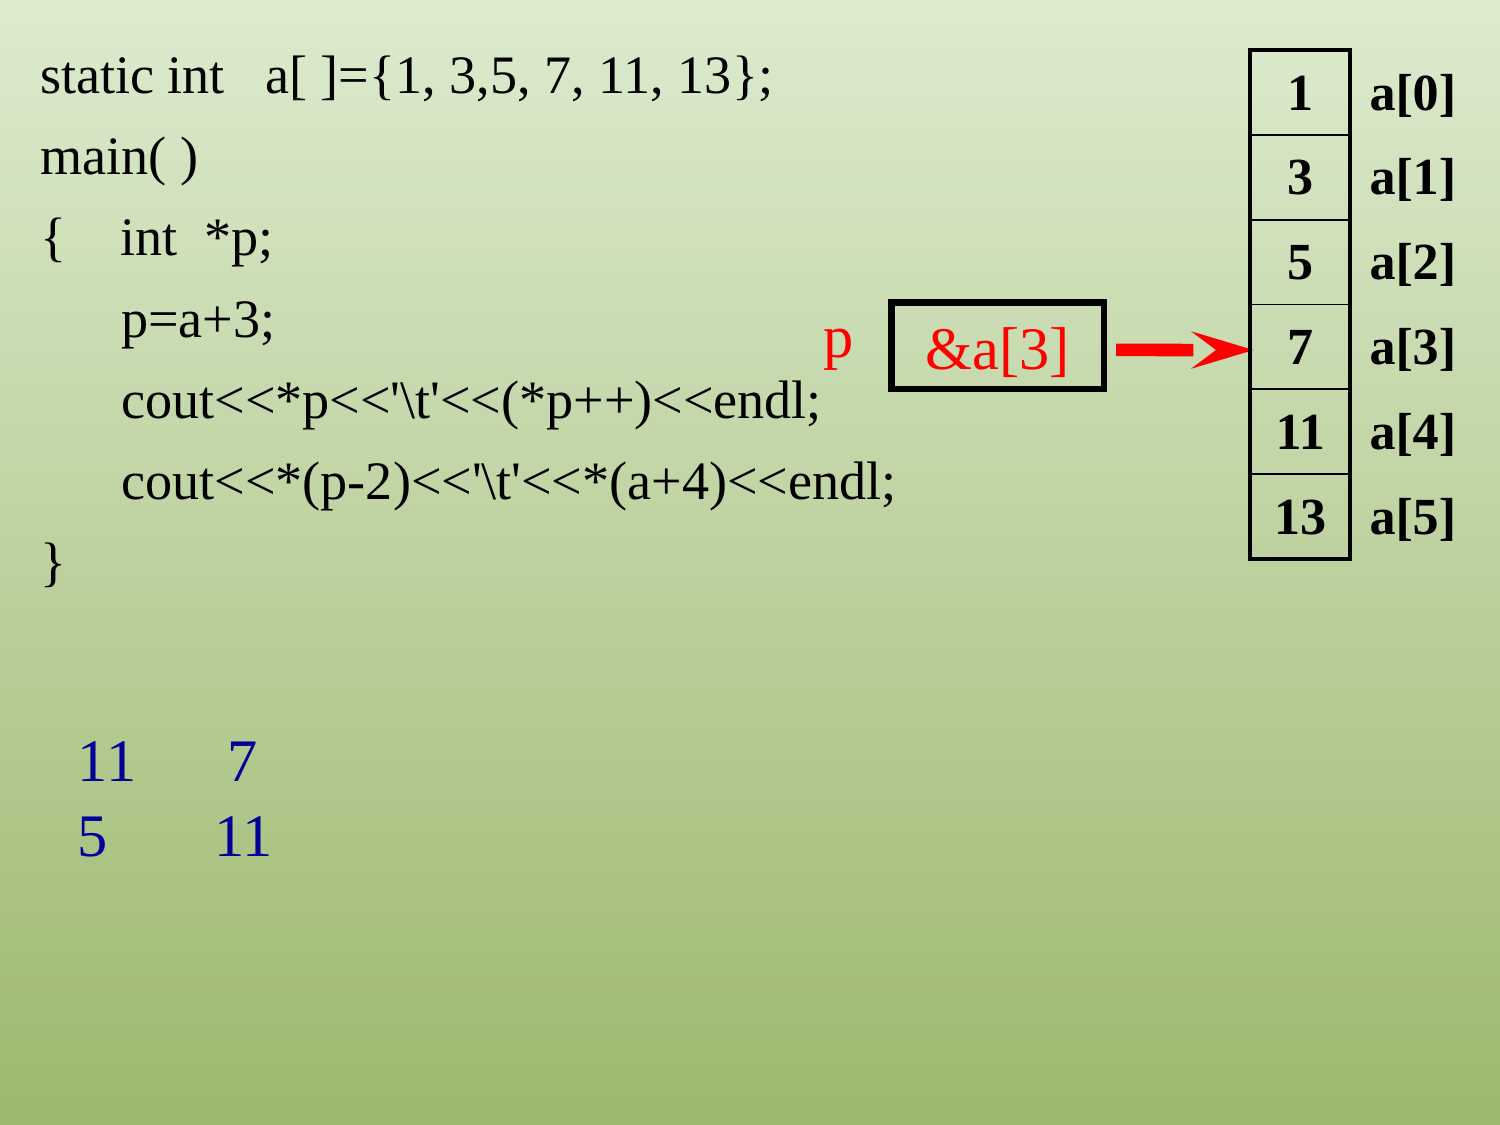

static int   a[ ]={1, 3,5, 7, 11, 13};
main( )
{    int  *p;
      p=a+3;
      cout<<*p<<'\t'<<(*p++)<<endl;
      cout<<*(p-2)<<'\t'<<*(a+4)<<endl;
}
| 1 |
| --- |
| 3 |
| 5 |
| 7 |
| 11 |
| 13 |
| a[0] |
| --- |
| a[1] |
| a[2] |
| a[3] |
| a[4] |
| a[5] |

p
&a[3]

11      7

5       11

442